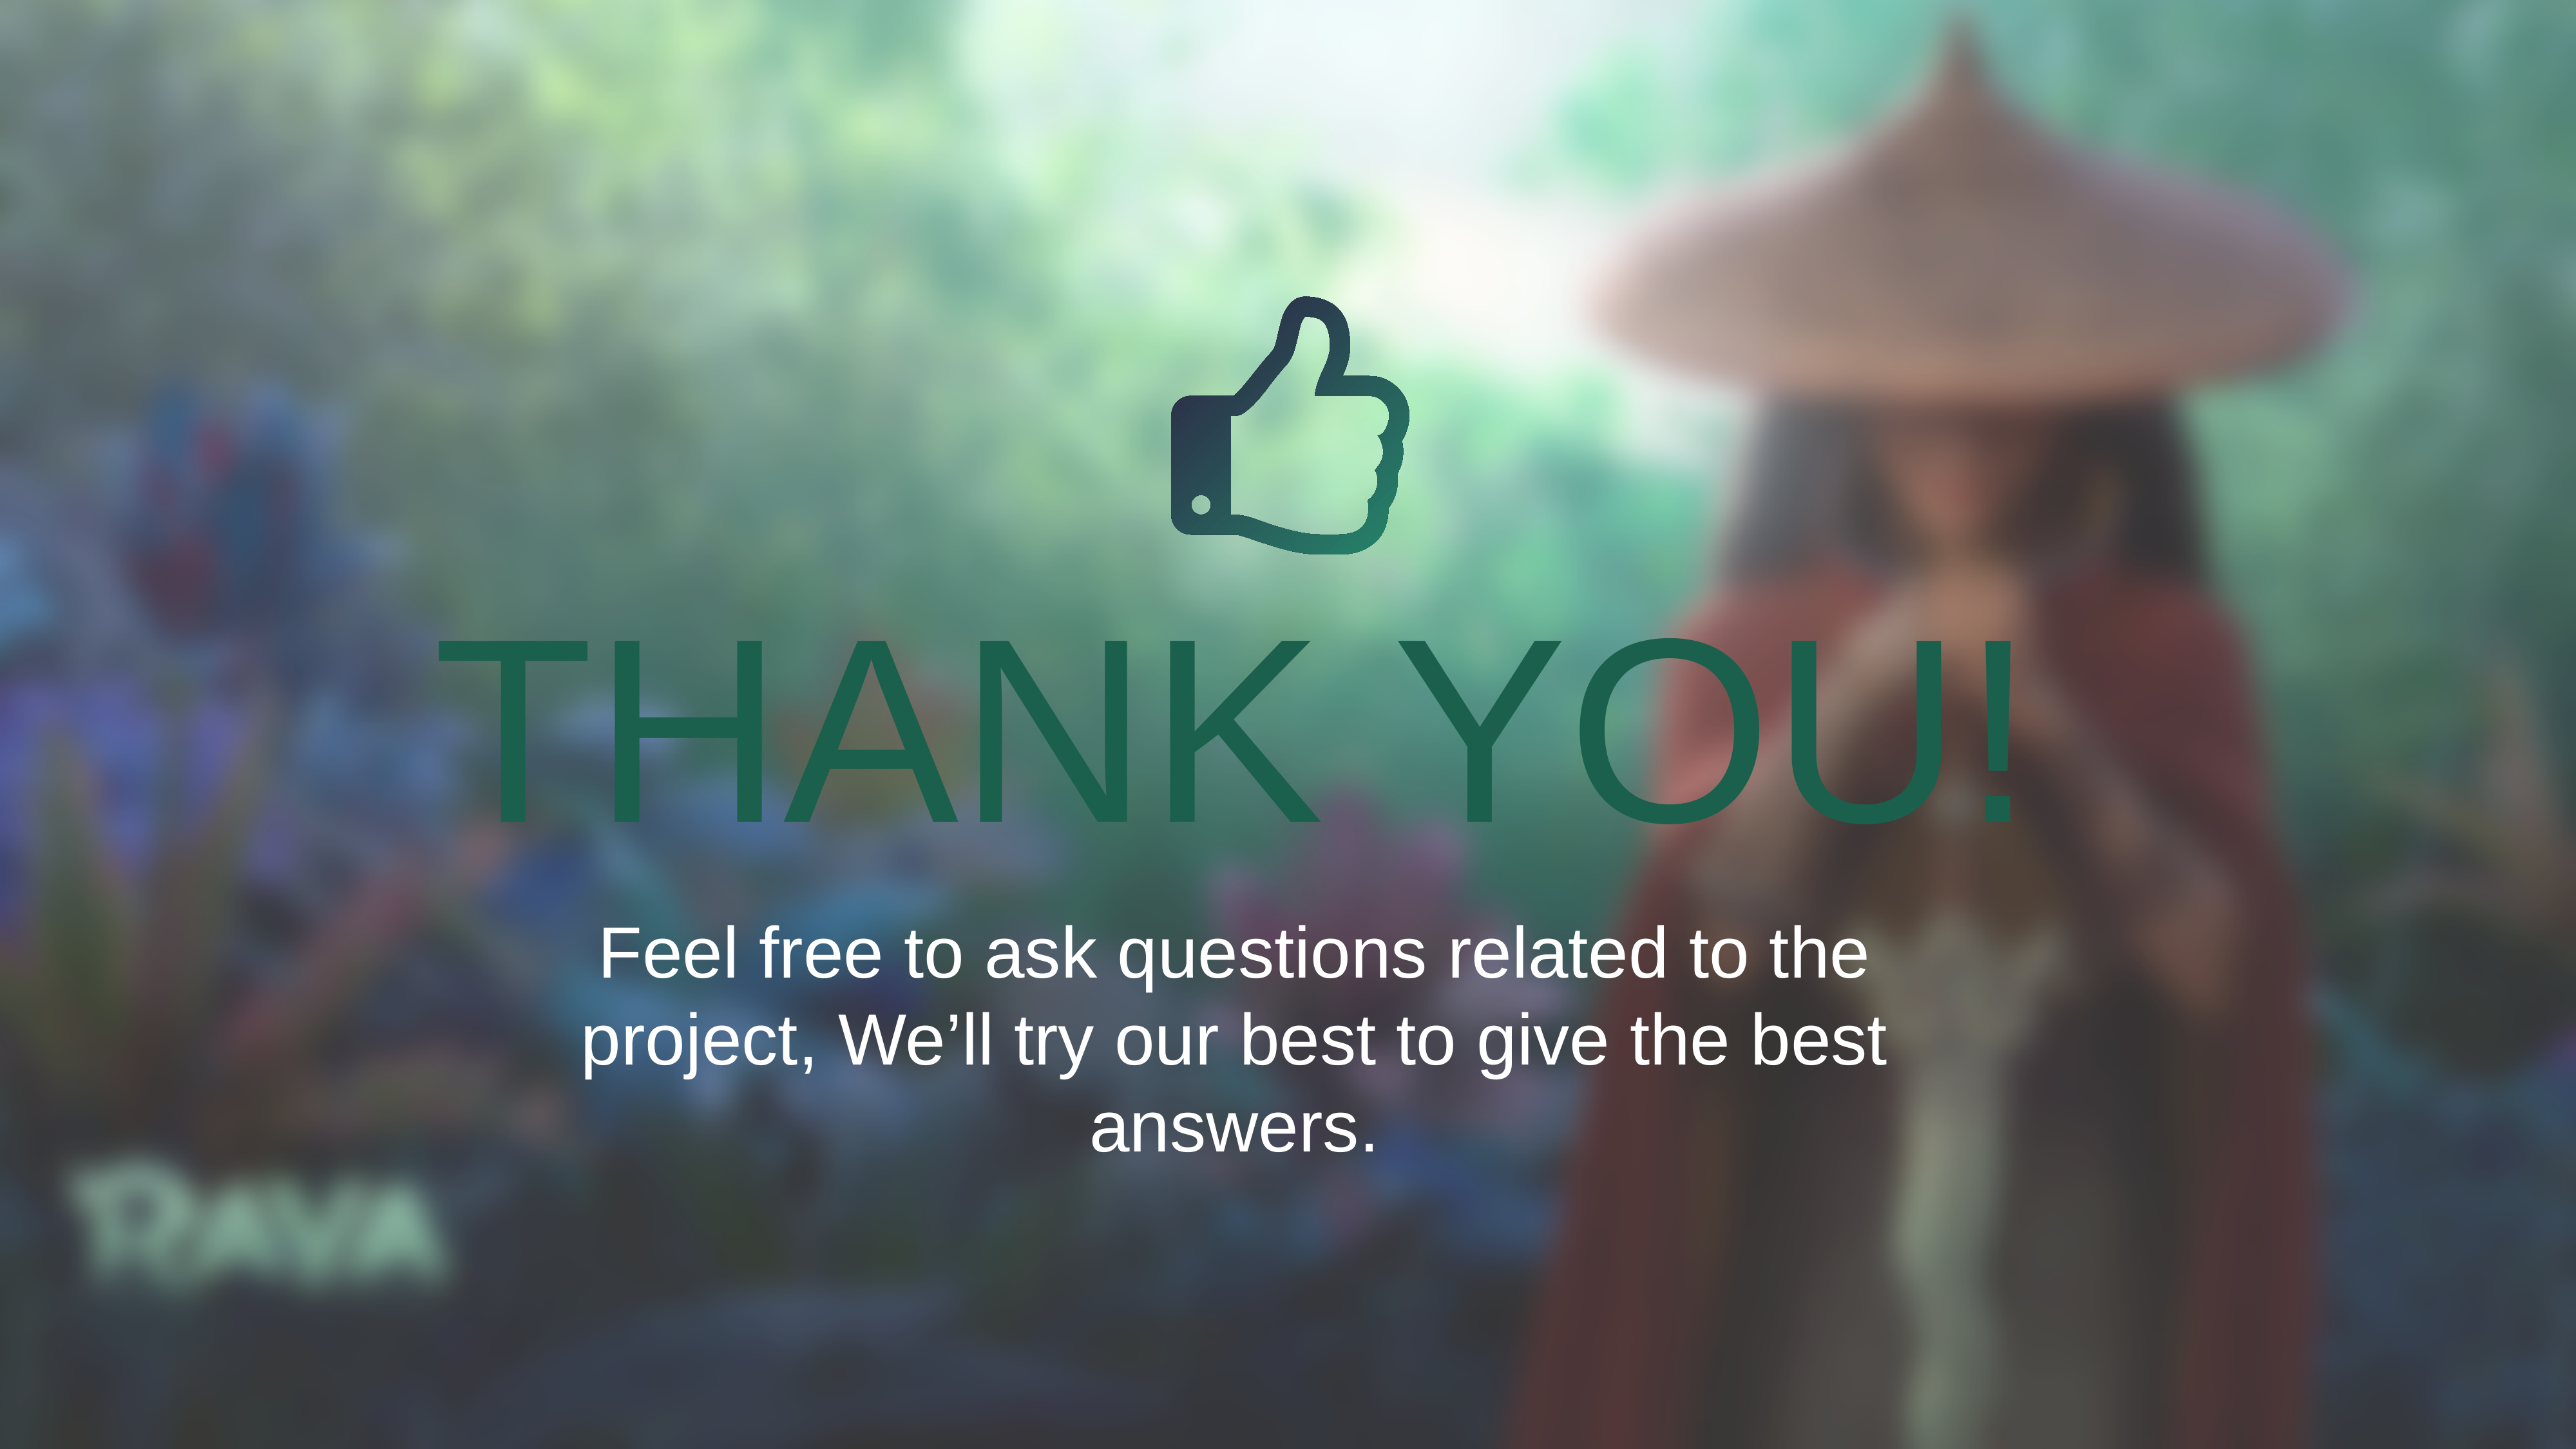

THANK YOU!
Feel free to ask questions related to the project, We’ll try our best to give the best answers.